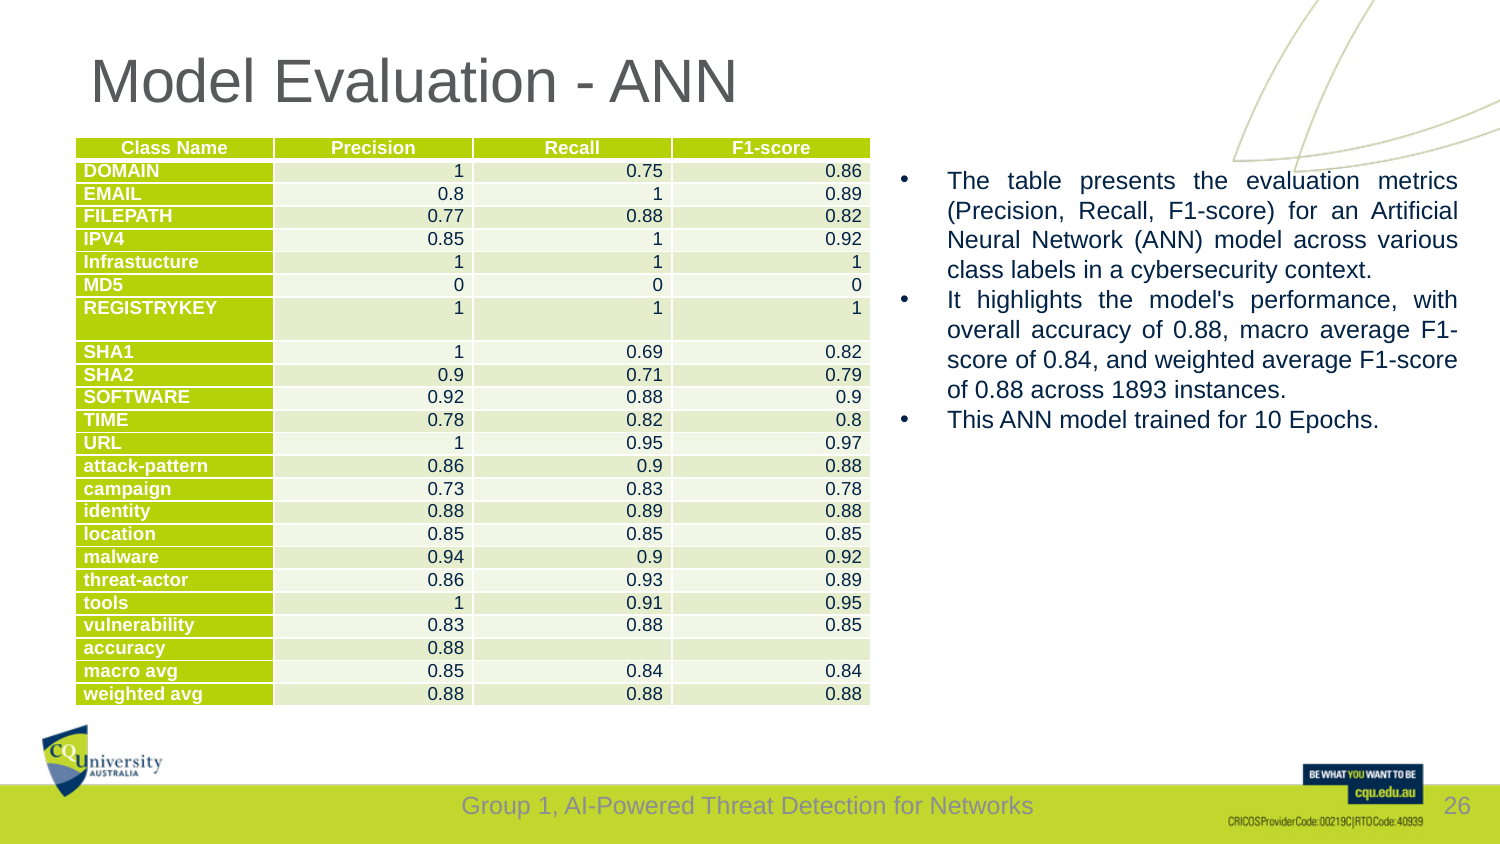

# Model Evaluation - ANN
| Class Name | Precision | Recall | F1-score |
| --- | --- | --- | --- |
| DOMAIN | 1 | 0.75 | 0.86 |
| EMAIL | 0.8 | 1 | 0.89 |
| FILEPATH | 0.77 | 0.88 | 0.82 |
| IPV4 | 0.85 | 1 | 0.92 |
| Infrastucture | 1 | 1 | 1 |
| MD5 | 0 | 0 | 0 |
| REGISTRYKEY | 1 | 1 | 1 |
| SHA1 | 1 | 0.69 | 0.82 |
| SHA2 | 0.9 | 0.71 | 0.79 |
| SOFTWARE | 0.92 | 0.88 | 0.9 |
| TIME | 0.78 | 0.82 | 0.8 |
| URL | 1 | 0.95 | 0.97 |
| attack-pattern | 0.86 | 0.9 | 0.88 |
| campaign | 0.73 | 0.83 | 0.78 |
| identity | 0.88 | 0.89 | 0.88 |
| location | 0.85 | 0.85 | 0.85 |
| malware | 0.94 | 0.9 | 0.92 |
| threat-actor | 0.86 | 0.93 | 0.89 |
| tools | 1 | 0.91 | 0.95 |
| vulnerability | 0.83 | 0.88 | 0.85 |
| accuracy | 0.88 |  |  |
| macro avg | 0.85 | 0.84 | 0.84 |
| weighted avg | 0.88 | 0.88 | 0.88 |
The table presents the evaluation metrics (Precision, Recall, F1-score) for an Artificial Neural Network (ANN) model across various class labels in a cybersecurity context.
It highlights the model's performance, with overall accuracy of 0.88, macro average F1-score of 0.84, and weighted average F1-score of 0.88 across 1893 instances.
This ANN model trained for 10 Epochs.
Group 1, AI-Powered Threat Detection for Networks
26